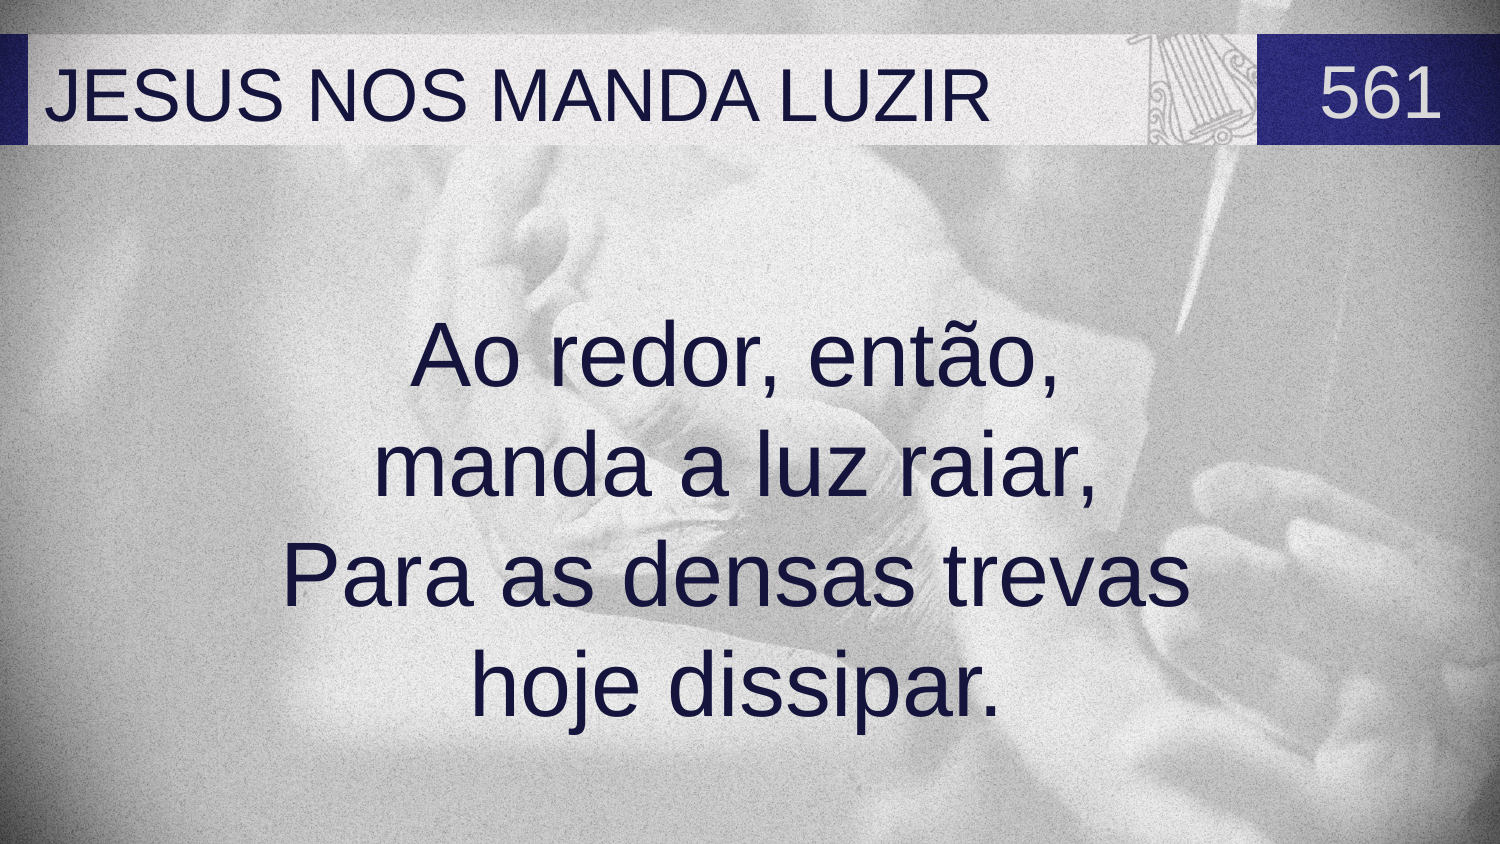

# JESUS NOS MANDA LUZIR
561
Ao redor, então,
manda a luz raiar,
Para as densas trevas
hoje dissipar.